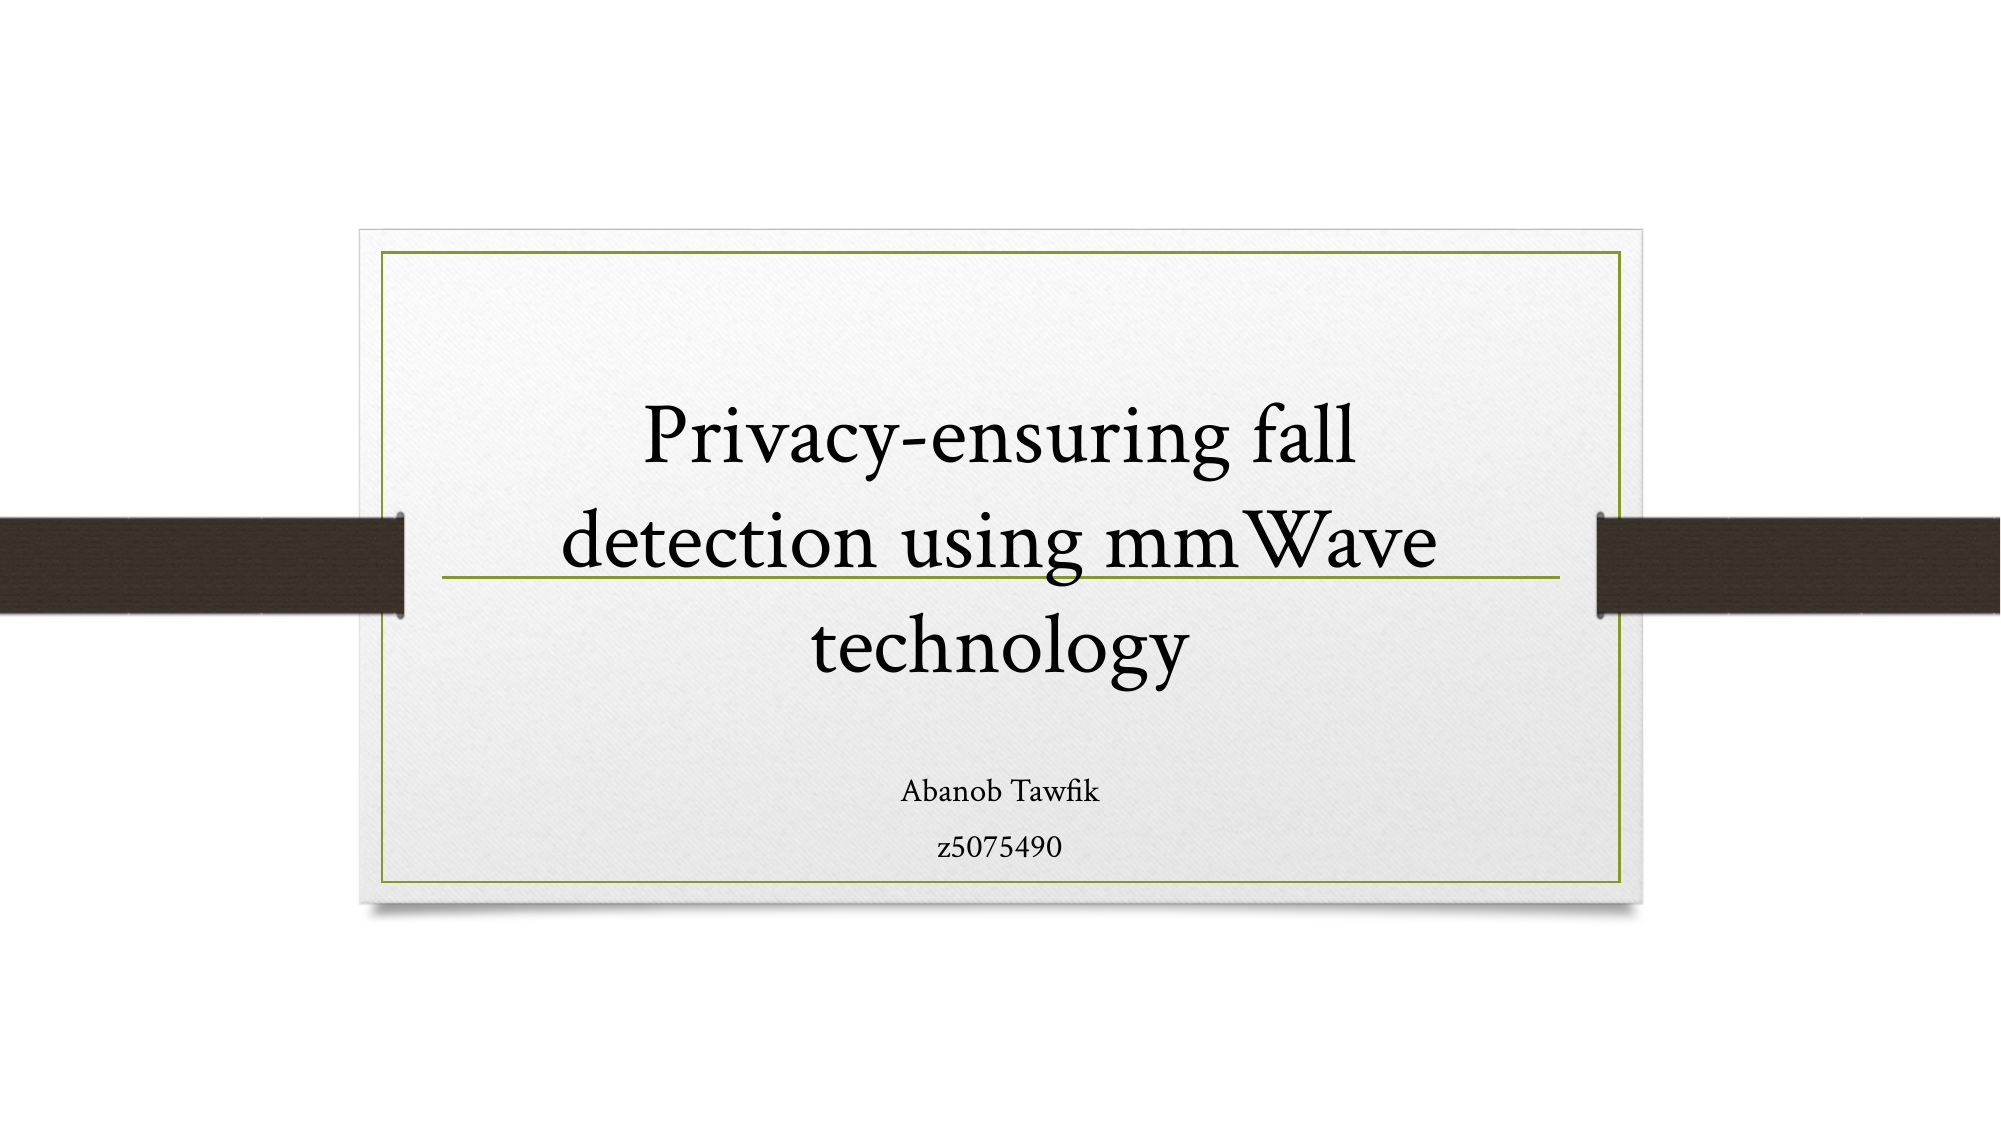

# Privacy-ensuring fall detection using mmWave technology
Abanob Tawfik
z5075490